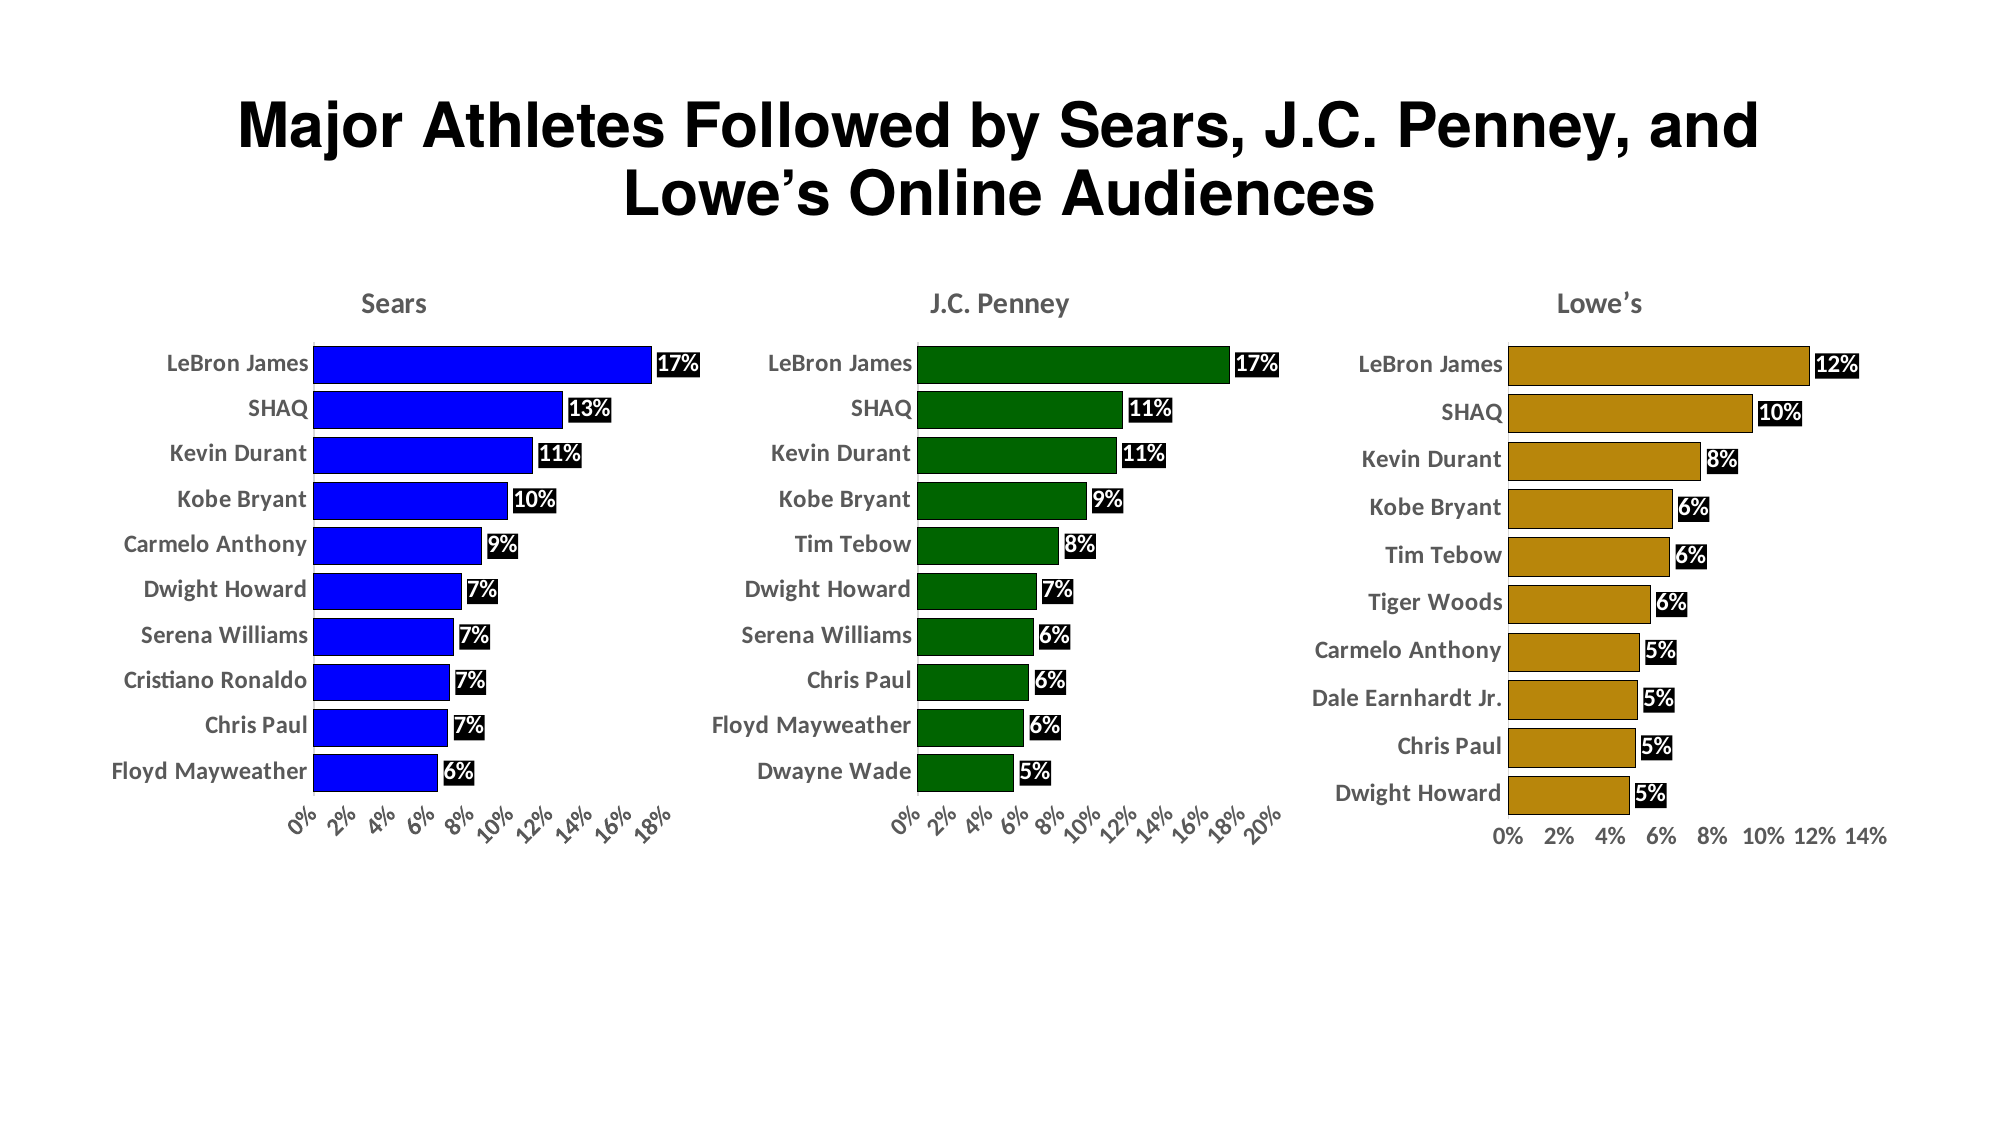

# Major Athletes Followed by Sears, J.C. Penney, and Lowe’s Online Audiences

### Chart: Sears

| Category | numbers |
|---|---|
| Floyd Mayweather | 0.0629 |
| Chris Paul | 0.0681 |
| Cristiano Ronaldo | 0.0689 |
| Serena Williams | 0.0709 |
| Dwight Howard | 0.0748 |
| Carmelo Anthony | 0.0851 |
| Kobe Bryant | 0.0983 |
| Kevin Durant | 0.1111 |
| SHAQ | 0.1263 |
| LeBron James | 0.1712 |

### Chart: J.C. Penney

| Category | numbers |
|---|---|
| Dwayne Wade | 0.0531 |
| Floyd Mayweather | 0.0586 |
| Chris Paul | 0.0615 |
| Serena Williams | 0.0639 |
| Dwight Howard | 0.0655 |
| Tim Tebow | 0.078 |
| Kobe Bryant | 0.0932 |
| Kevin Durant | 0.1098 |
| SHAQ | 0.1134 |
| LeBron James | 0.1724 |

### Chart: Lowe’s

| Category | numbers |
|---|---|
| Dwight Howard | 0.0473 |
| Chris Paul | 0.0496 |
| Dale Earnhardt Jr. | 0.0505 |
| Carmelo Anthony | 0.0513 |
| Tiger Woods | 0.0555 |
| Tim Tebow | 0.0631 |
| Kobe Bryant | 0.0641 |
| Kevin Durant | 0.0754 |
| SHAQ | 0.0955 |
| LeBron James | 0.1178 |